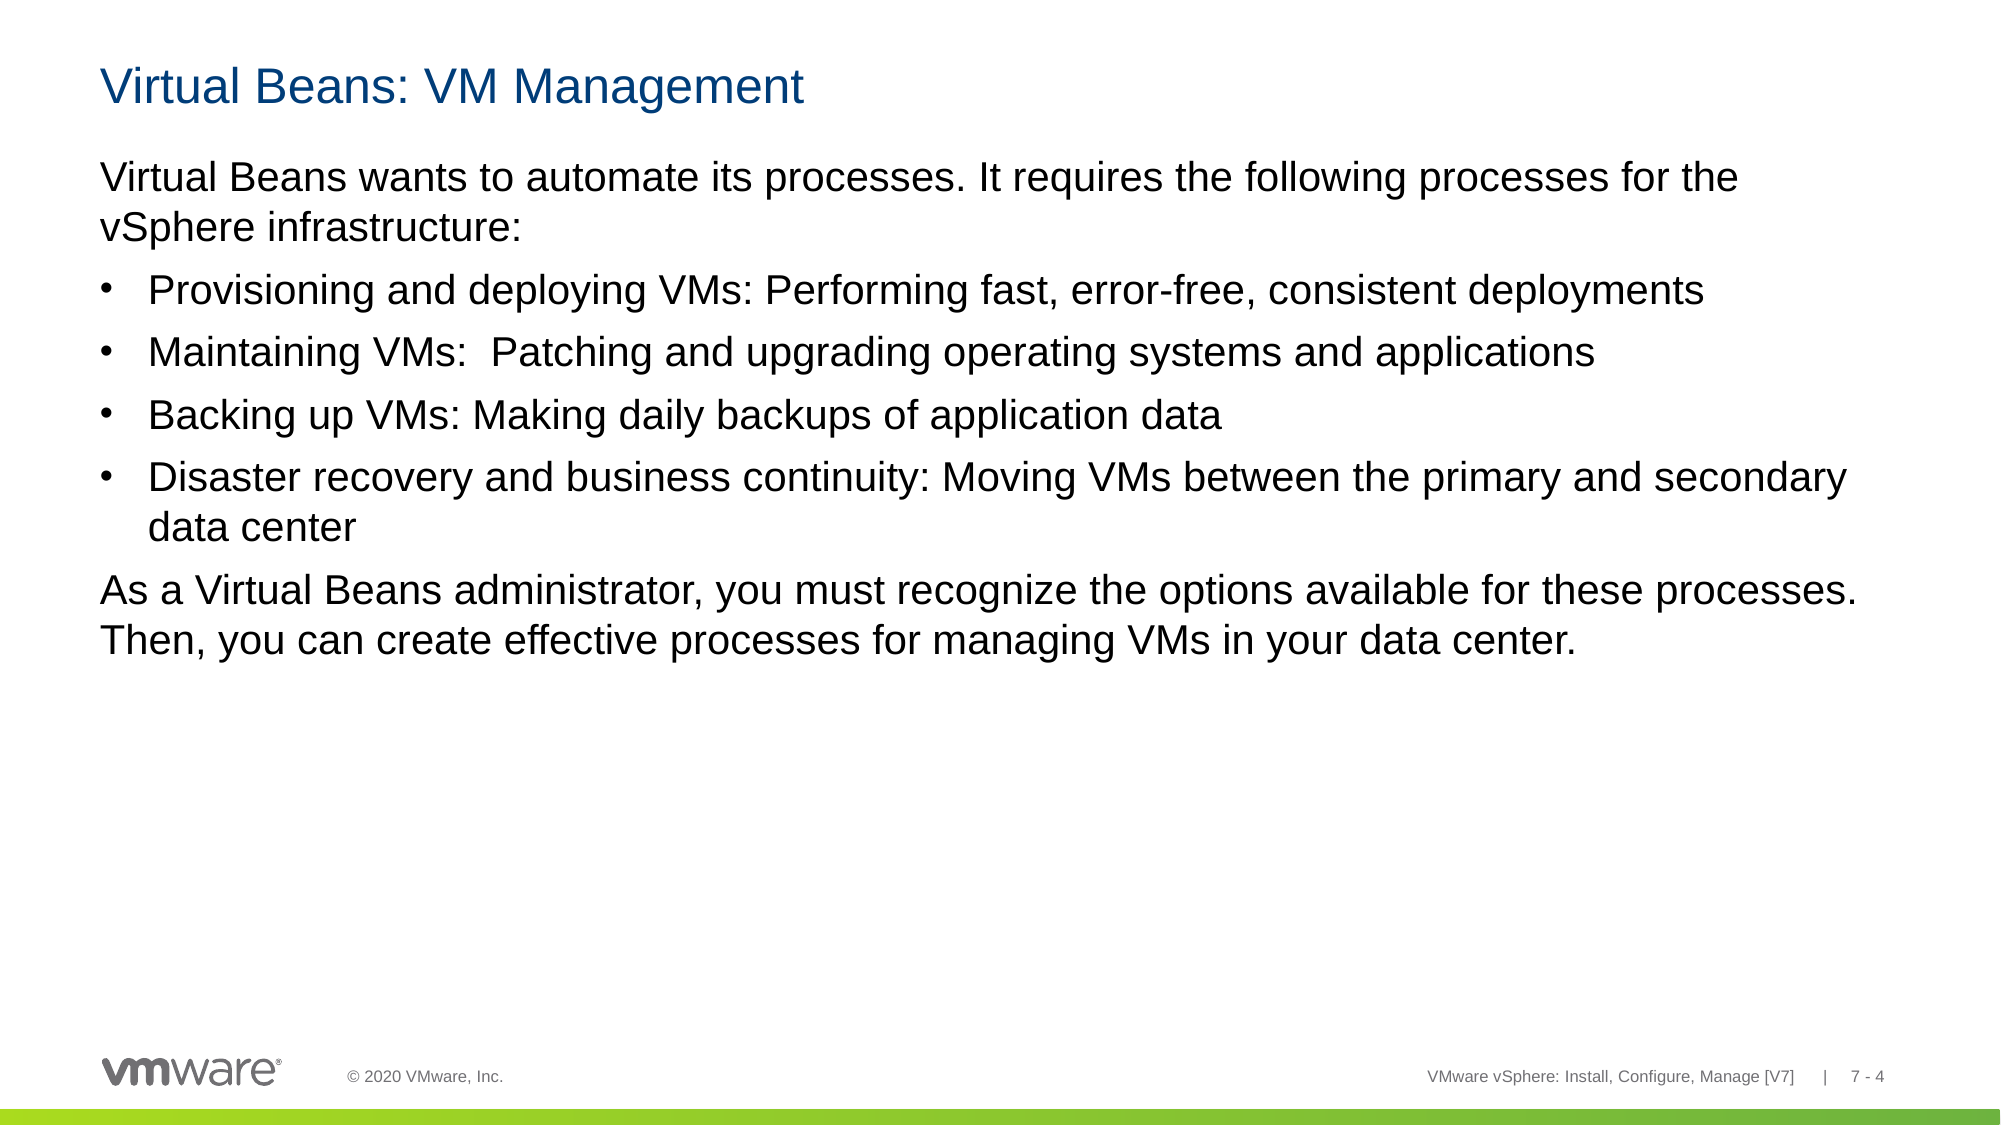

# Virtual Beans: VM Management
Virtual Beans wants to automate its processes. It requires the following processes for the vSphere infrastructure:
Provisioning and deploying VMs: Performing fast, error-free, consistent deployments
Maintaining VMs:  Patching and upgrading operating systems and applications
Backing up VMs: Making daily backups of application data
Disaster recovery and business continuity: Moving VMs between the primary and secondary data center
As a Virtual Beans administrator, you must recognize the options available for these processes. Then, you can create effective processes for managing VMs in your data center.
VMware vSphere: Install, Configure, Manage [V7]      |     7 - 4